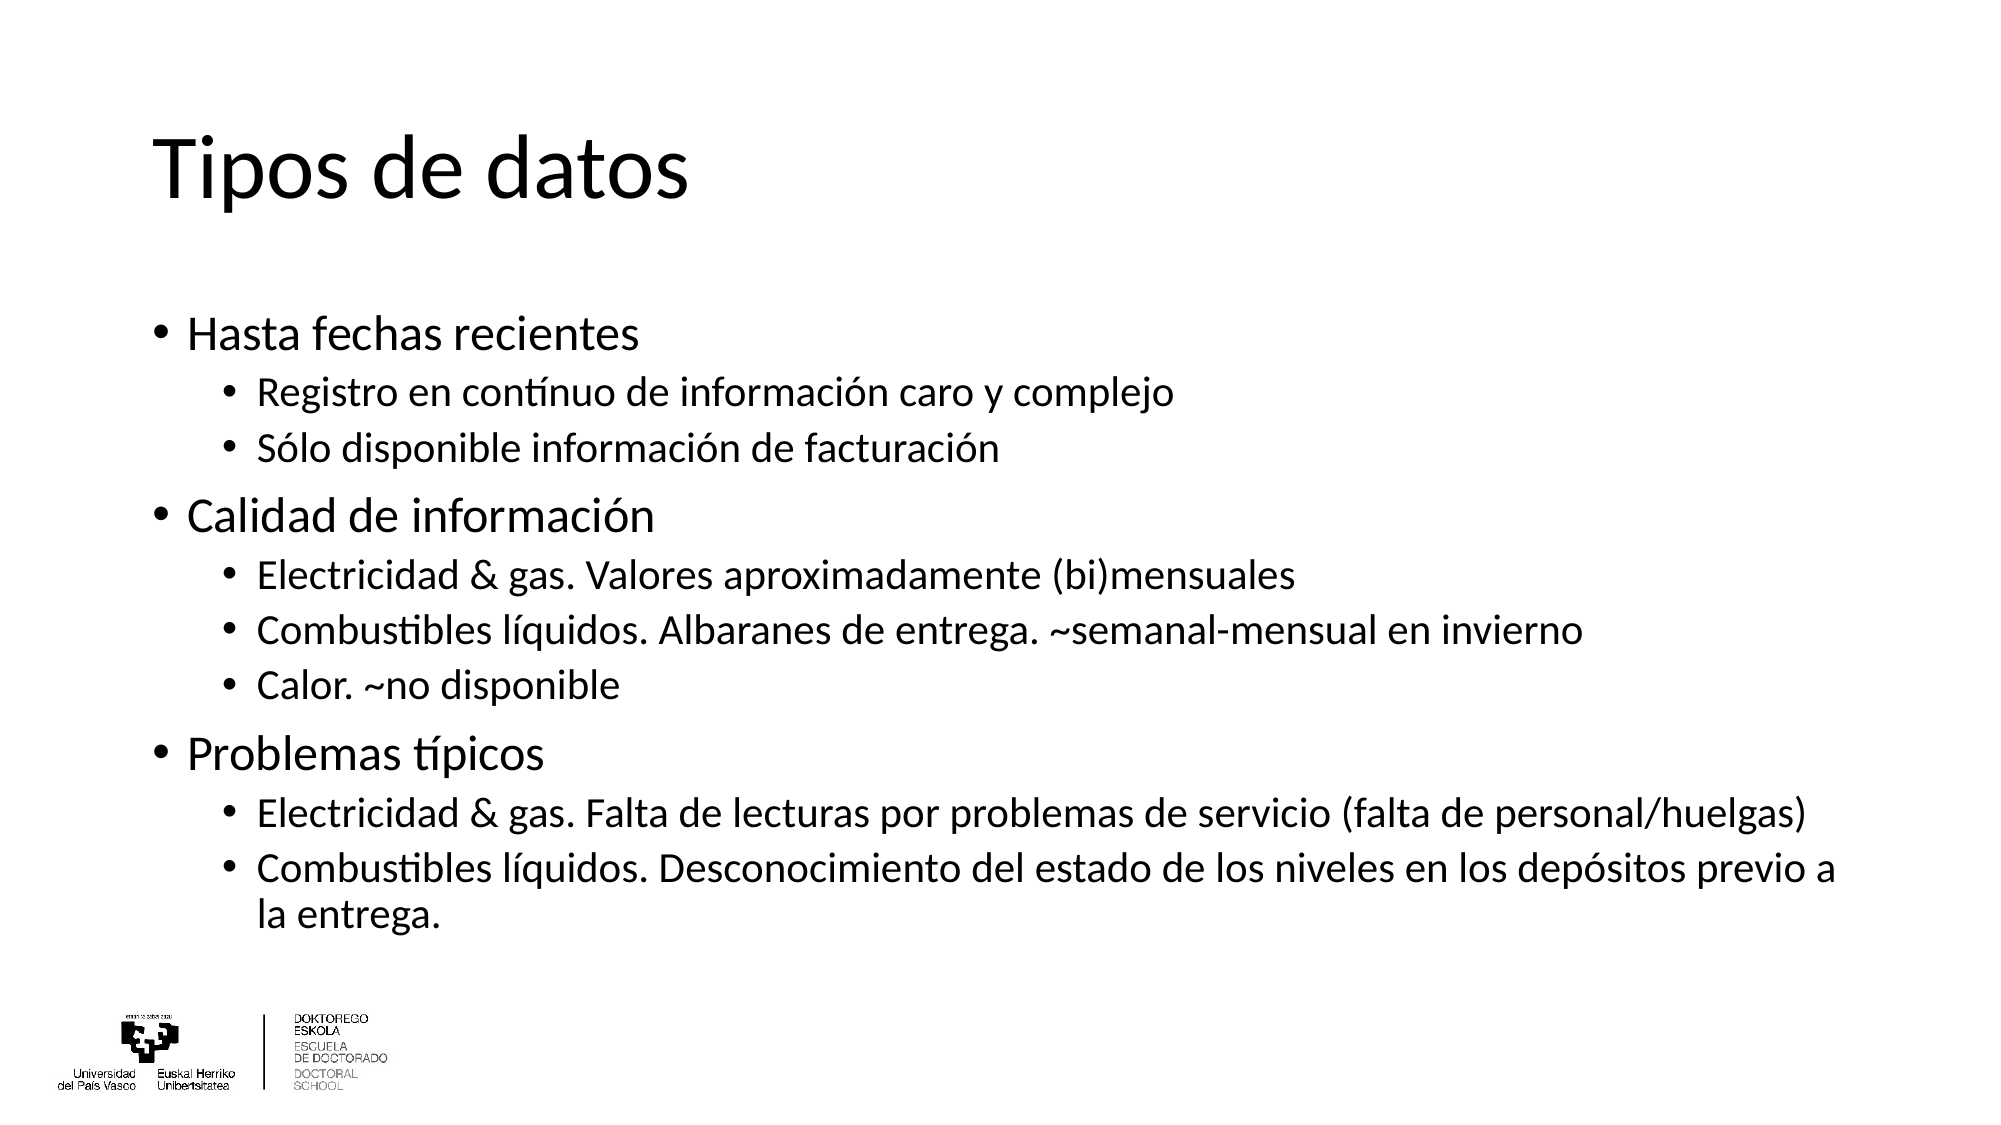

# Tipos de datos
Hasta fechas recientes
Registro en contínuo de información caro y complejo
Sólo disponible información de facturación
Calidad de información
Electricidad & gas. Valores aproximadamente (bi)mensuales
Combustibles líquidos. Albaranes de entrega. ~semanal-mensual en invierno
Calor. ~no disponible
Problemas típicos
Electricidad & gas. Falta de lecturas por problemas de servicio (falta de personal/huelgas)
Combustibles líquidos. Desconocimiento del estado de los niveles en los depósitos previo a la entrega.